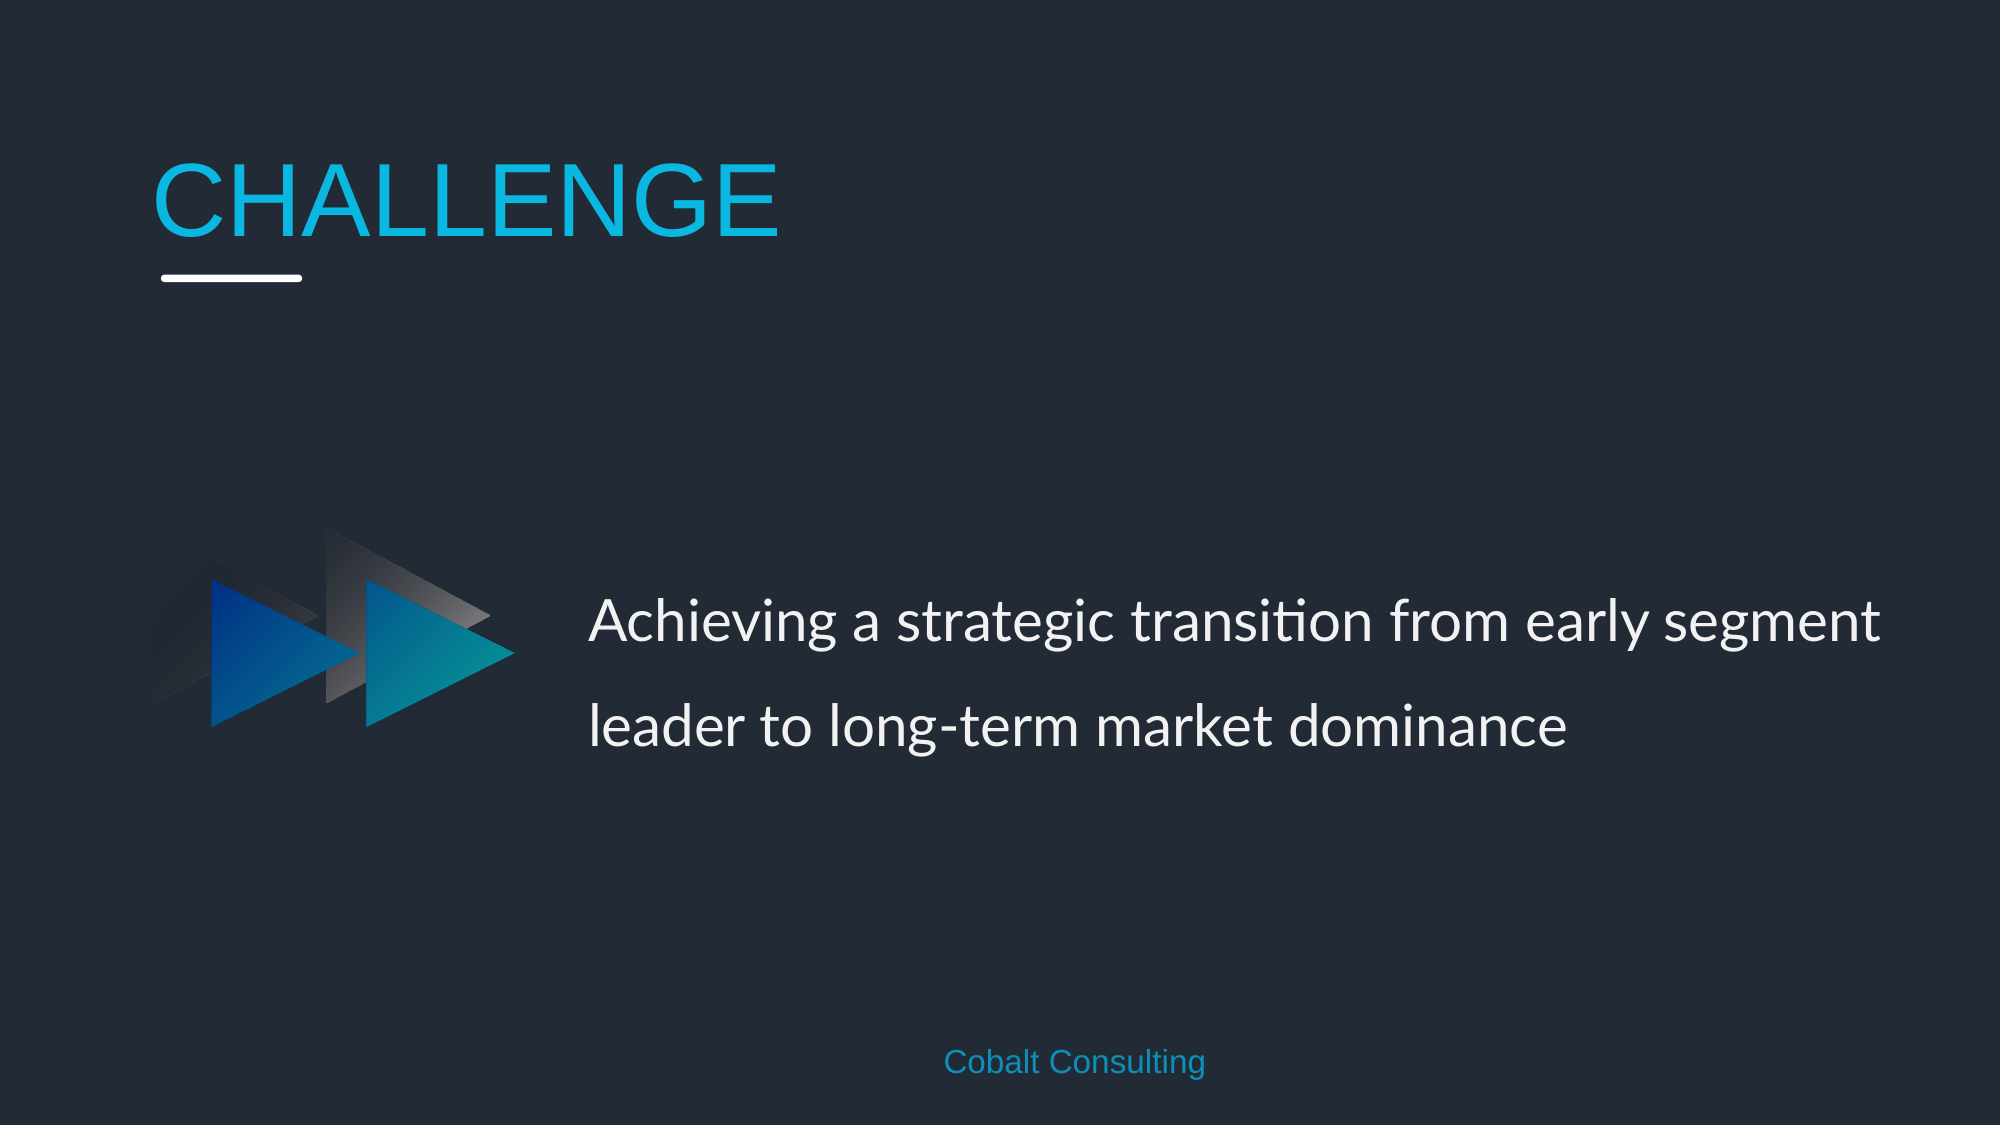

CHALLENGE

Achieving a strategic transition from early segment leader to long-term market dominance

	Cobalt Consulting